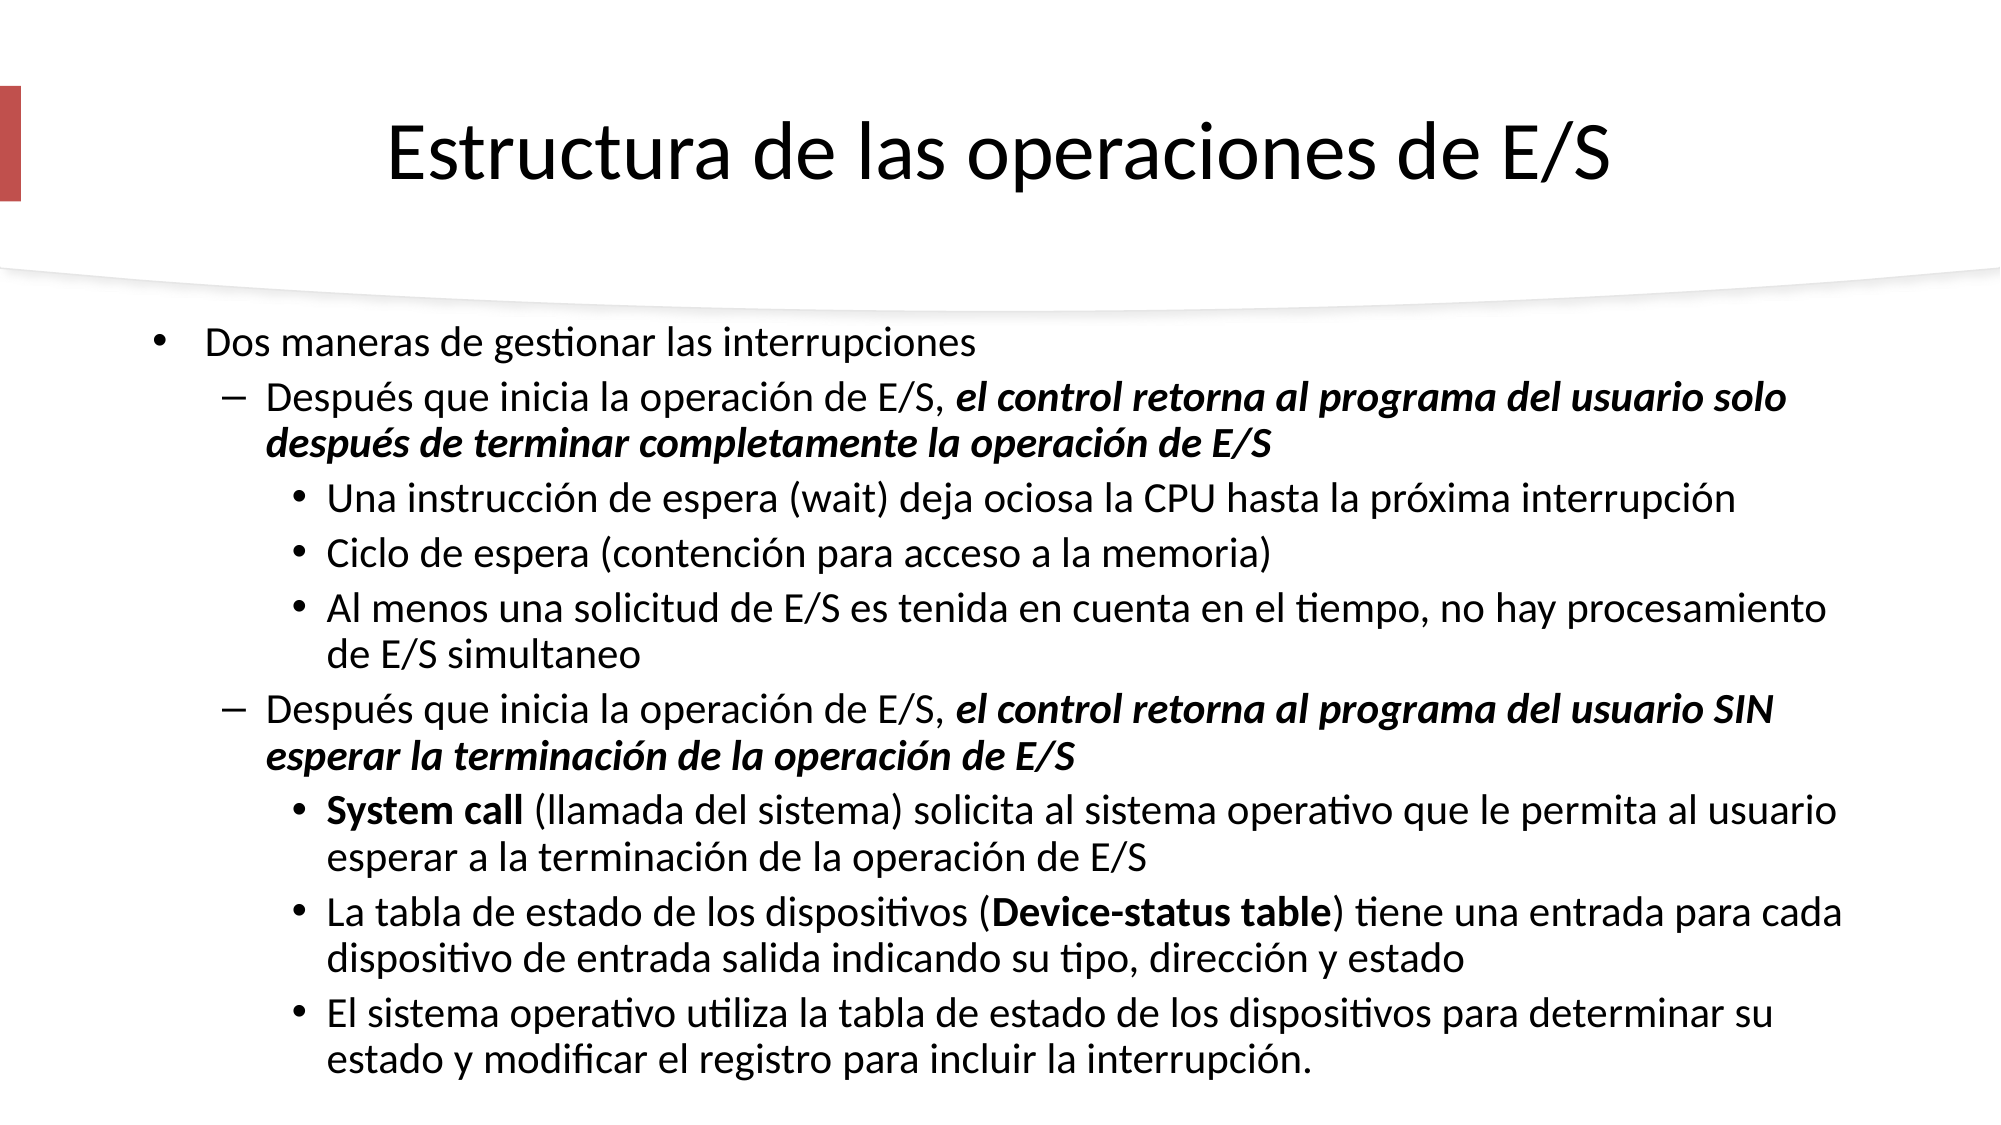

# Estructura de las operaciones de E/S

Dos maneras de gestionar las interrupciones
Después que inicia la operación de E/S, el control retorna al programa del usuario solo después de terminar completamente la operación de E/S
Una instrucción de espera (wait) deja ociosa la CPU hasta la próxima interrupción
Ciclo de espera (contención para acceso a la memoria)
Al menos una solicitud de E/S es tenida en cuenta en el tiempo, no hay procesamiento de E/S simultaneo
Después que inicia la operación de E/S, el control retorna al programa del usuario SIN esperar la terminación de la operación de E/S
System call (llamada del sistema) solicita al sistema operativo que le permita al usuario esperar a la terminación de la operación de E/S
La tabla de estado de los dispositivos (Device-status table) tiene una entrada para cada dispositivo de entrada salida indicando su tipo, dirección y estado
El sistema operativo utiliza la tabla de estado de los dispositivos para determinar su estado y modificar el registro para incluir la interrupción.